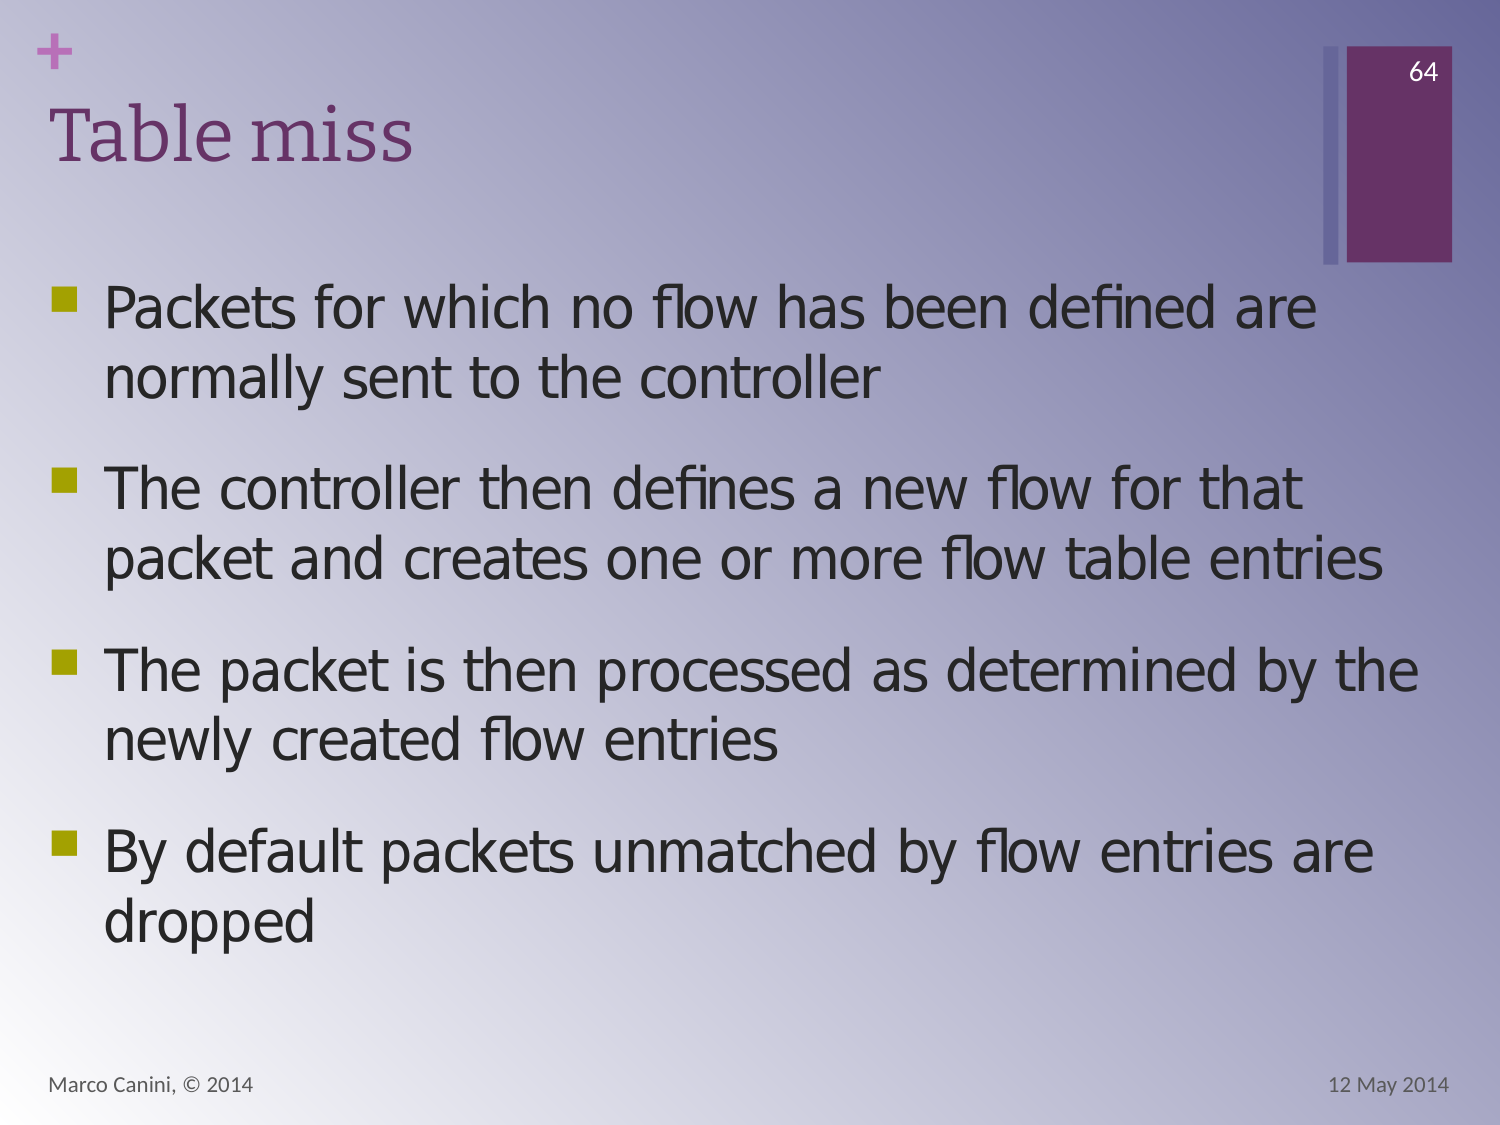

64
# Table miss
Packets for which no flow has been defined are normally sent to the controller
The controller then defines a new flow for that packet and creates one or more flow table entries
The packet is then processed as determined by the newly created flow entries
By default packets unmatched by flow entries are dropped
Marco Canini, © 2014
12 May 2014